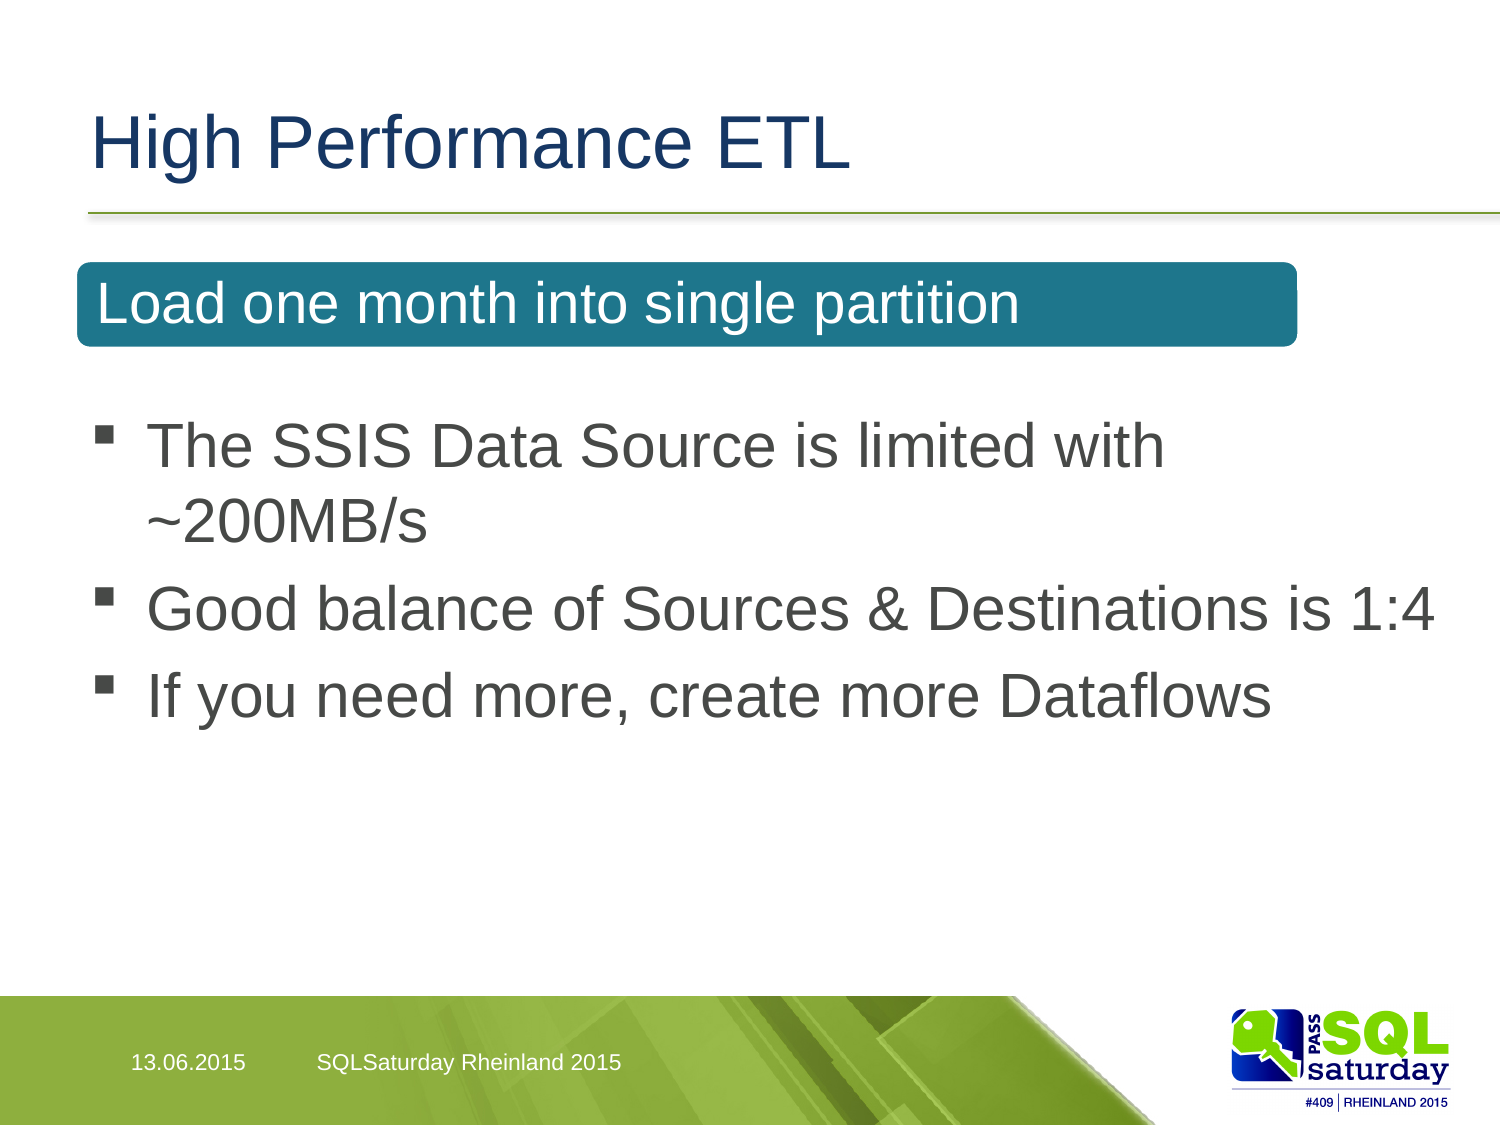

# High Performance ETL

Load one month into single partition
The SSIS Data Source is limited with ~200MB/s
Good balance of Sources & Destinations is 1:4
If you need more, create more Dataflows
13.06.2015
SQLSaturday Rheinland 2015